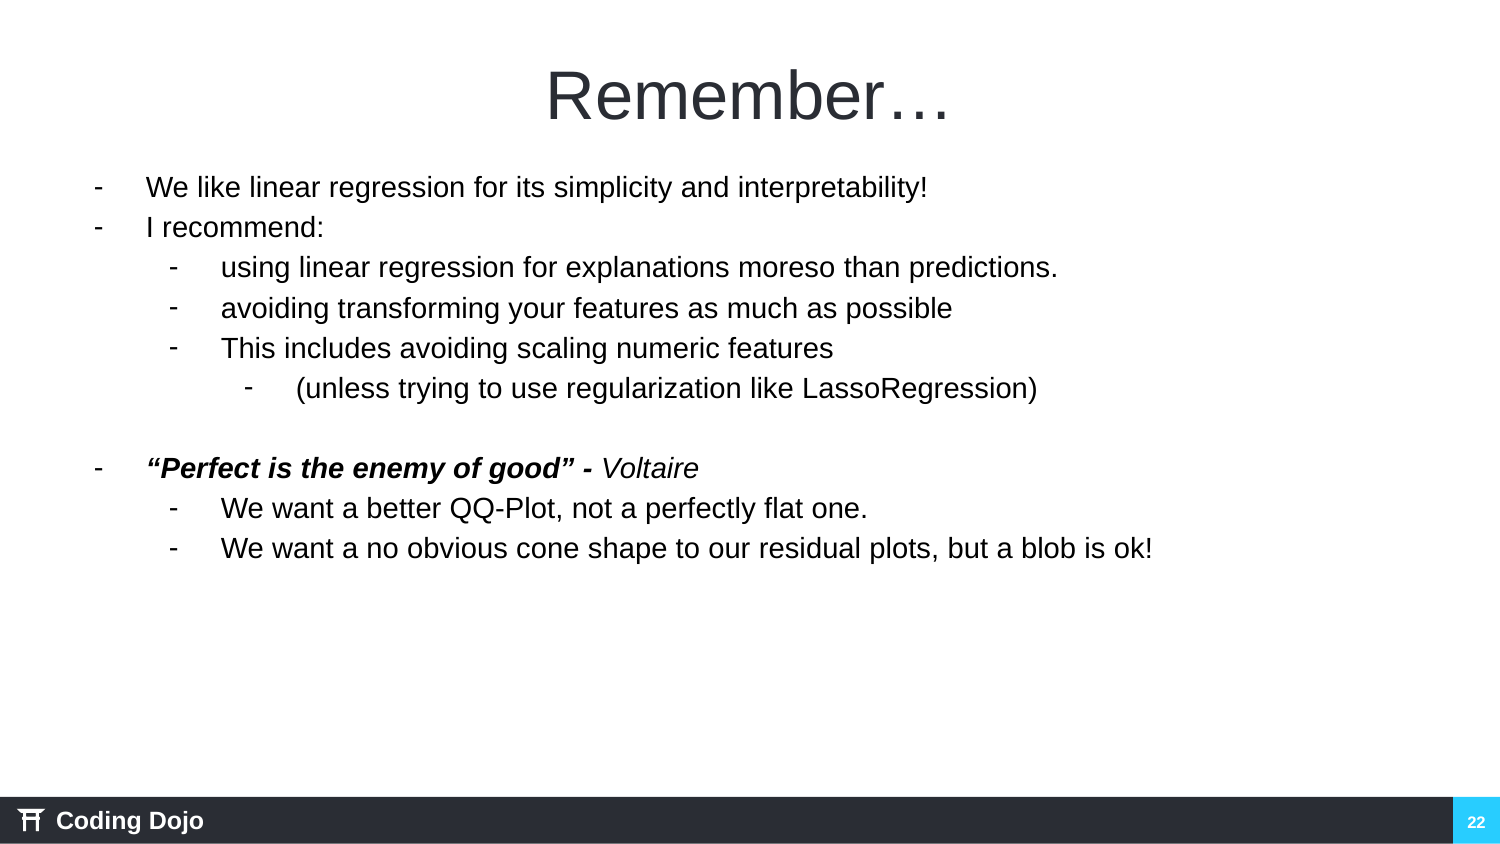

# Remember…
We like linear regression for its simplicity and interpretability!
I recommend:
using linear regression for explanations moreso than predictions.
avoiding transforming your features as much as possible
This includes avoiding scaling numeric features
(unless trying to use regularization like LassoRegression)
“Perfect is the enemy of good” - Voltaire
We want a better QQ-Plot, not a perfectly flat one.
We want a no obvious cone shape to our residual plots, but a blob is ok!